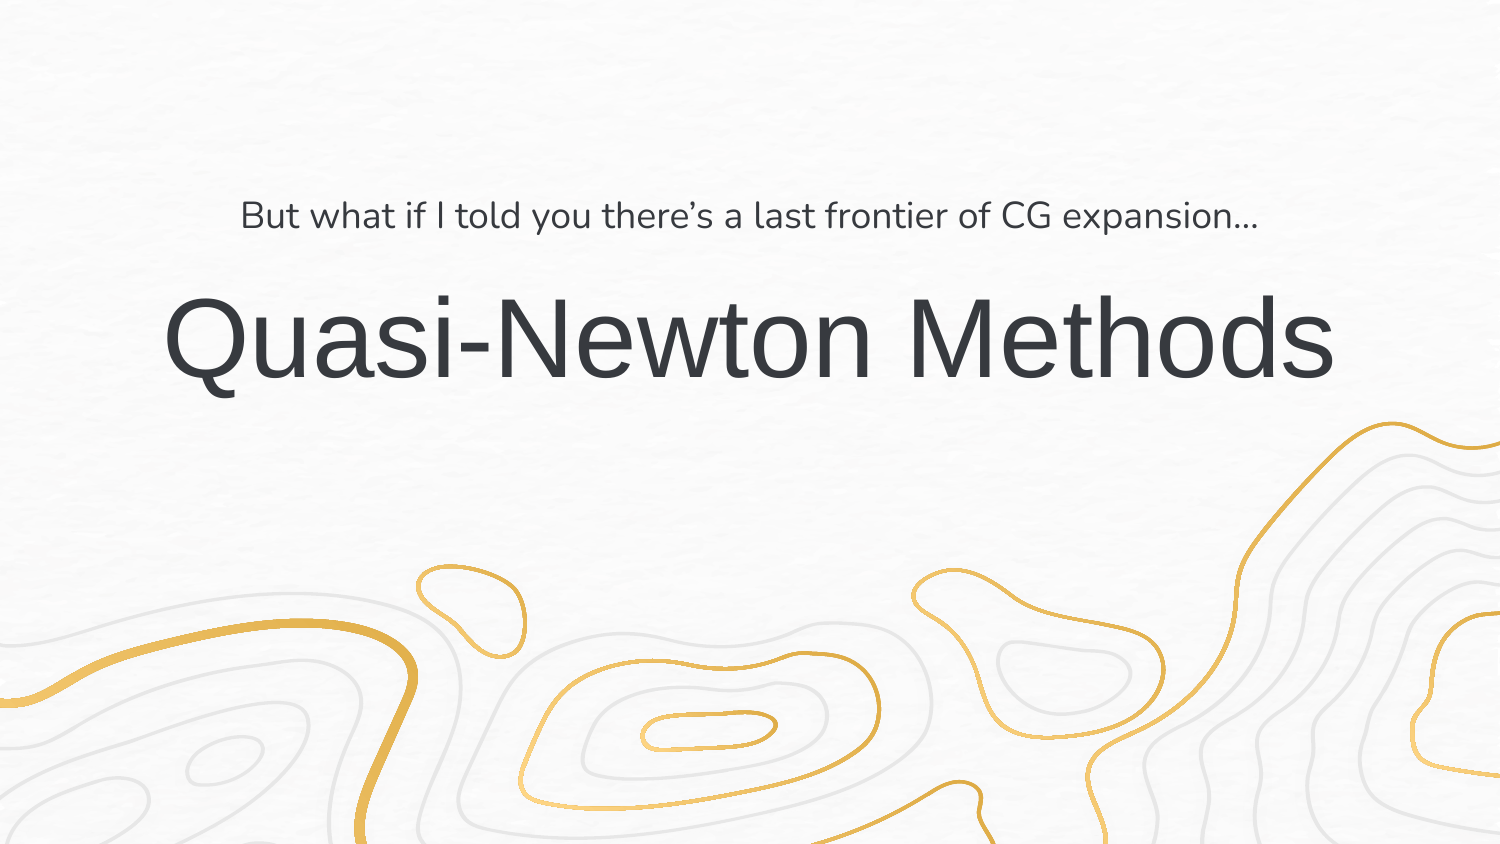

But what if I told you there’s a last frontier of CG expansion…
# Quasi-Newton Methods